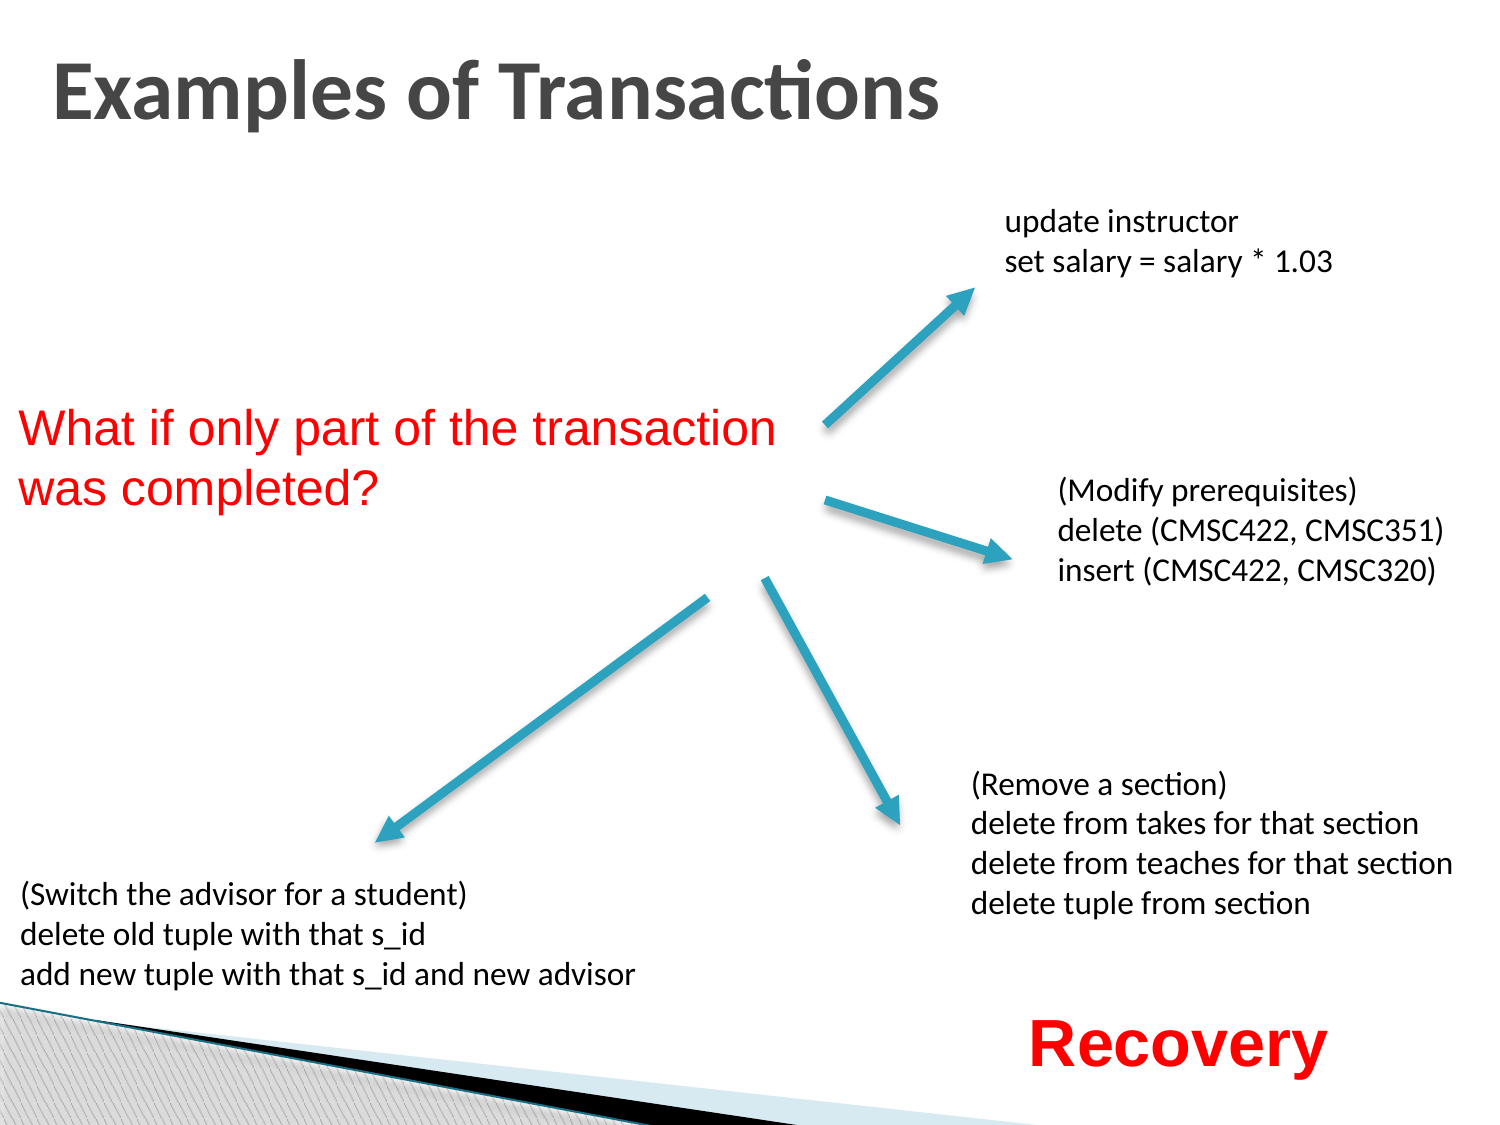

# Examples of Transactions
update instructor
set salary = salary * 1.03
What if only part of the transaction
was completed?
(Modify prerequisites)
delete (CMSC422, CMSC351)
insert (CMSC422, CMSC320)
(Remove a section)
delete from takes for that section
delete from teaches for that section
delete tuple from section
(Switch the advisor for a student)
delete old tuple with that s_id
add new tuple with that s_id and new advisor
Recovery